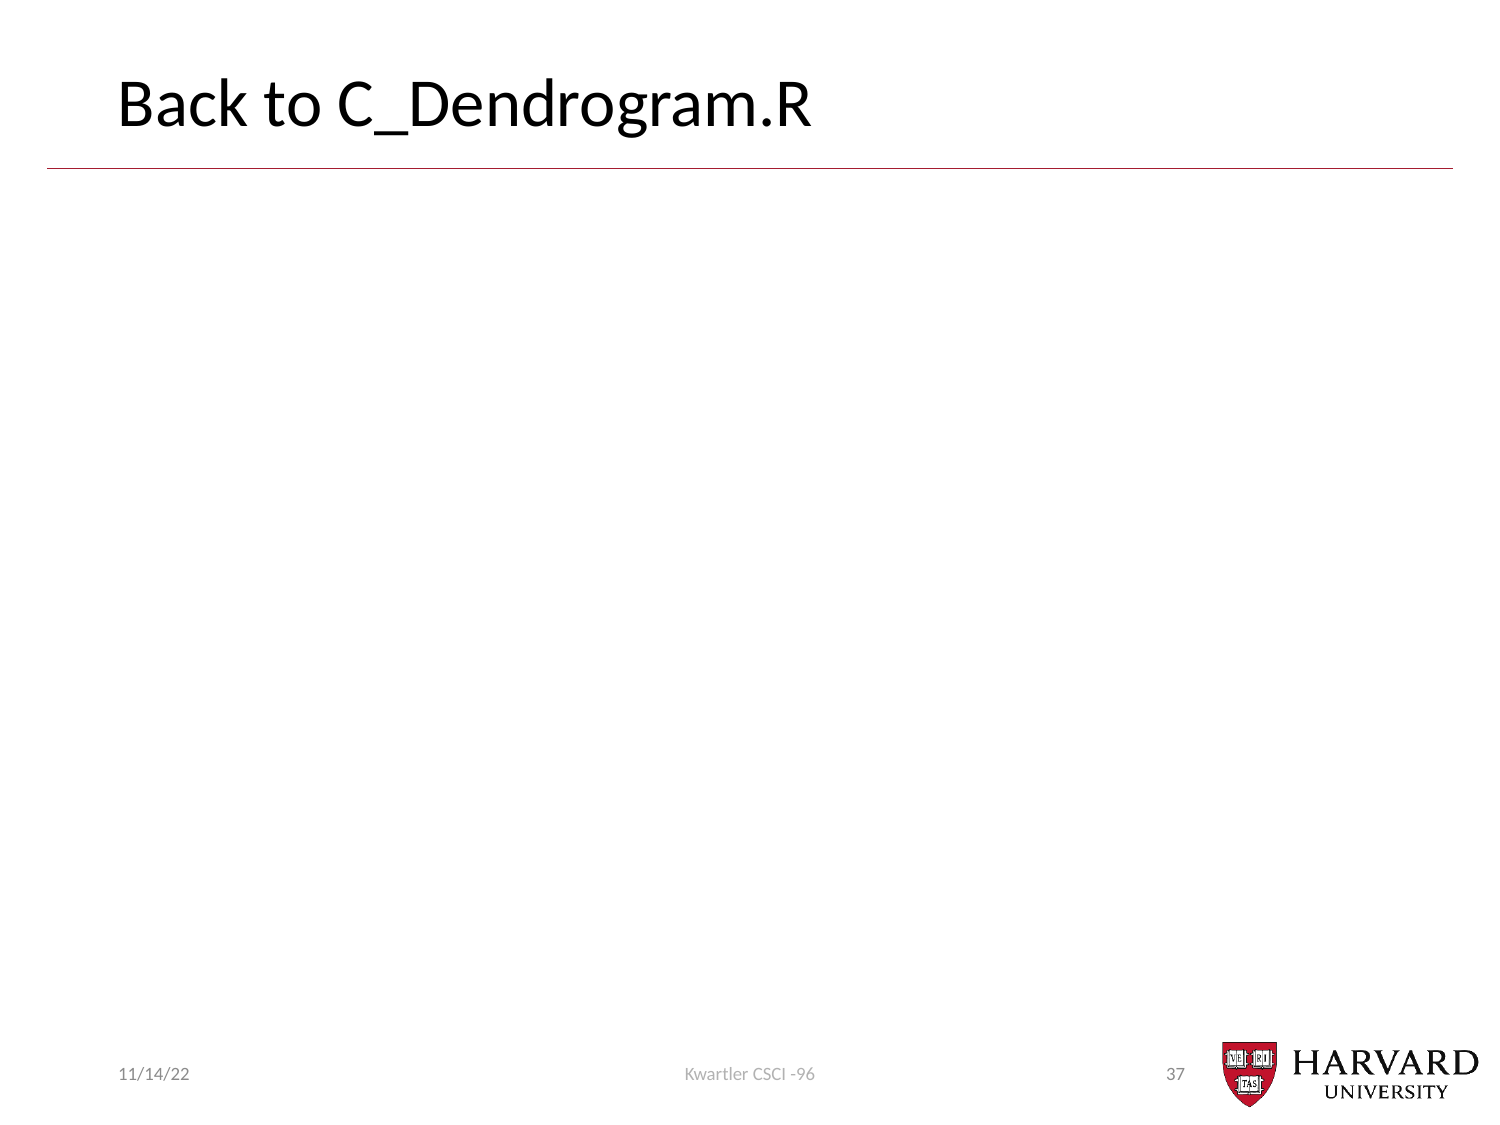

# Back to C_Dendrogram.R
11/14/22
Kwartler CSCI -96
37